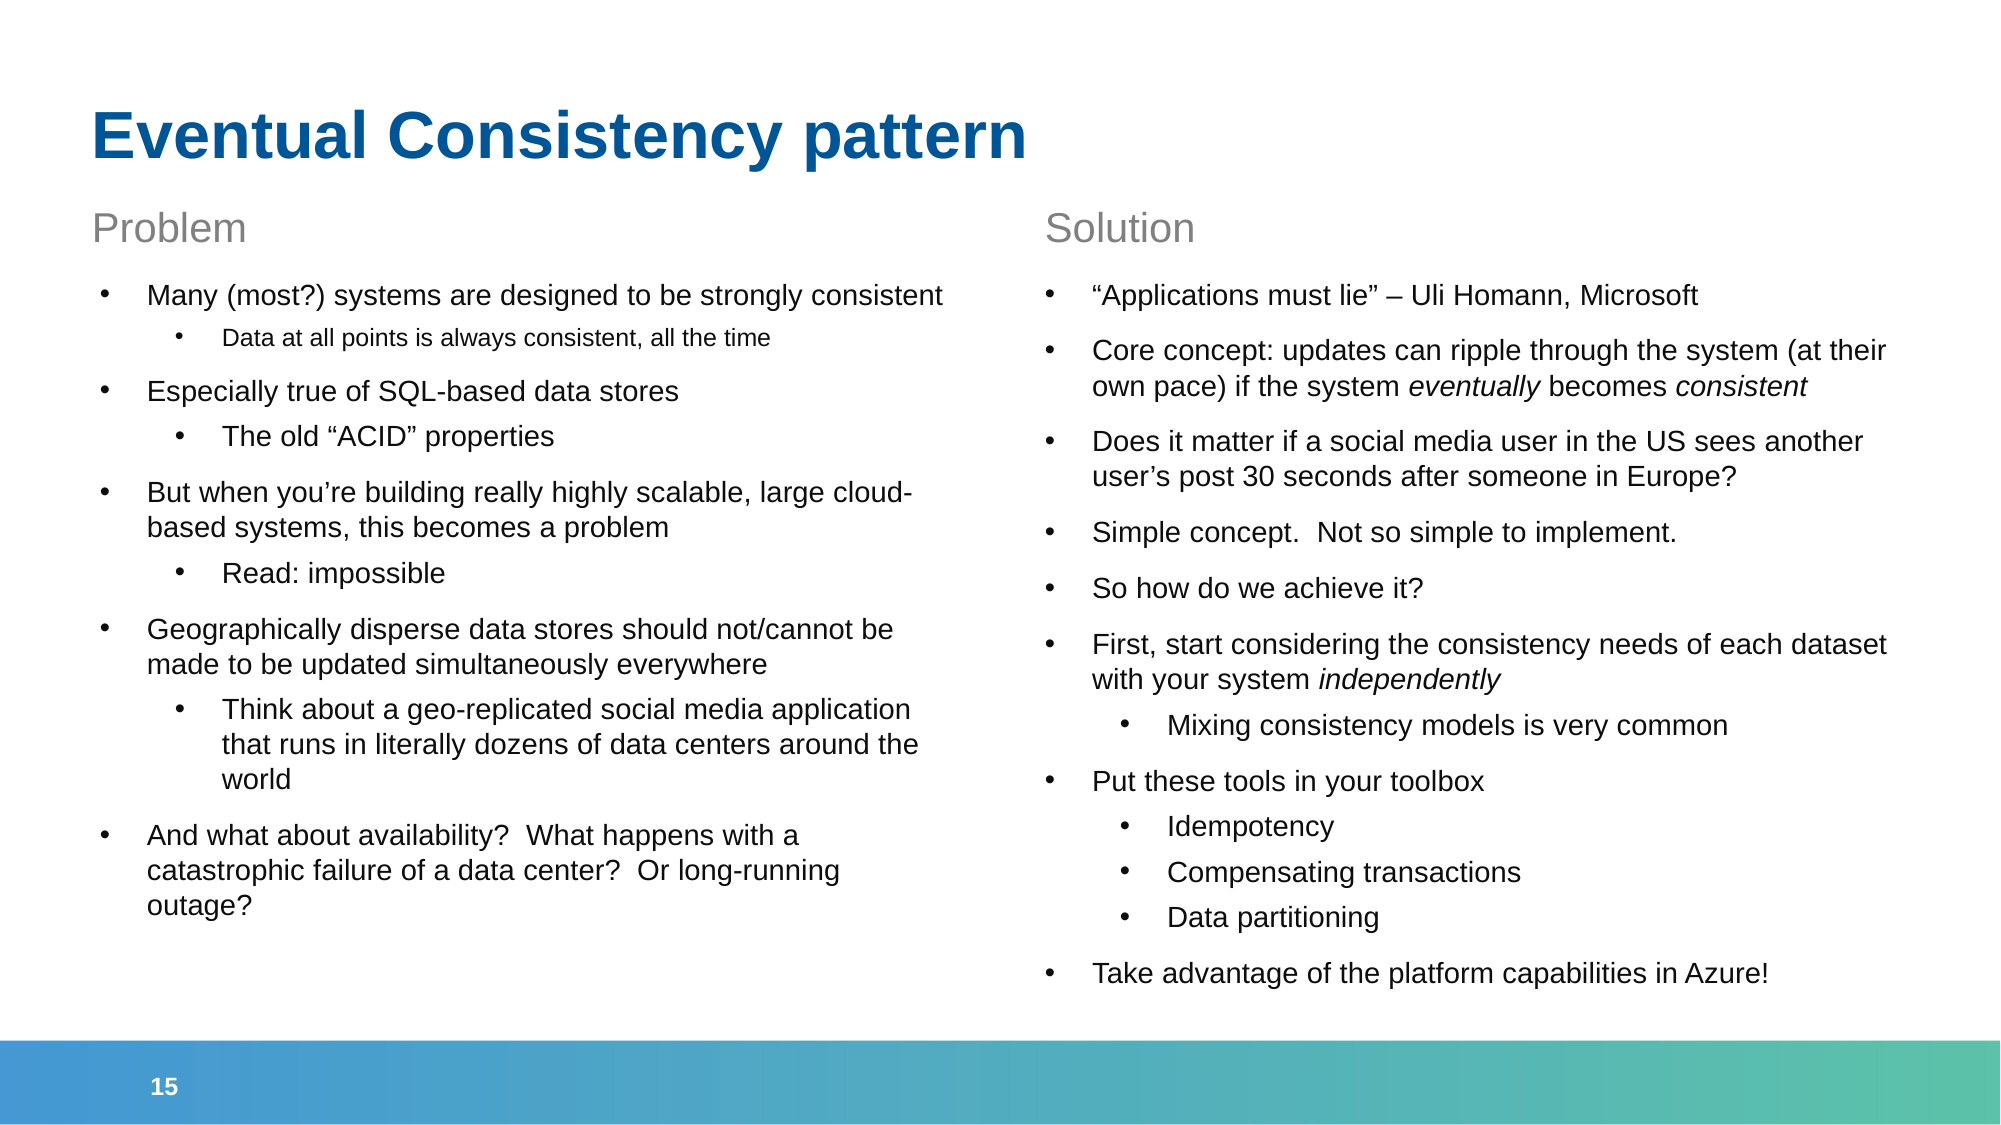

# Eventual Consistency pattern
Problem
Solution
Many (most?) systems are designed to be strongly consistent
Data at all points is always consistent, all the time
Especially true of SQL-based data stores
The old “ACID” properties
But when you’re building really highly scalable, large cloud-based systems, this becomes a problem
Read: impossible
Geographically disperse data stores should not/cannot be made to be updated simultaneously everywhere
Think about a geo-replicated social media application that runs in literally dozens of data centers around the world
And what about availability?  What happens with a catastrophic failure of a data center?  Or long-running outage?

“Applications must lie” – Uli Homann, Microsoft
Core concept: updates can ripple through the system (at their own pace) if the system eventually becomes consistent
Does it matter if a social media user in the US sees another user’s post 30 seconds after someone in Europe?
Simple concept.  Not so simple to implement.
So how do we achieve it?
First, start considering the consistency needs of each dataset with your system independently
Mixing consistency models is very common
Put these tools in your toolbox
Idempotency
Compensating transactions
Data partitioning
Take advantage of the platform capabilities in Azure!